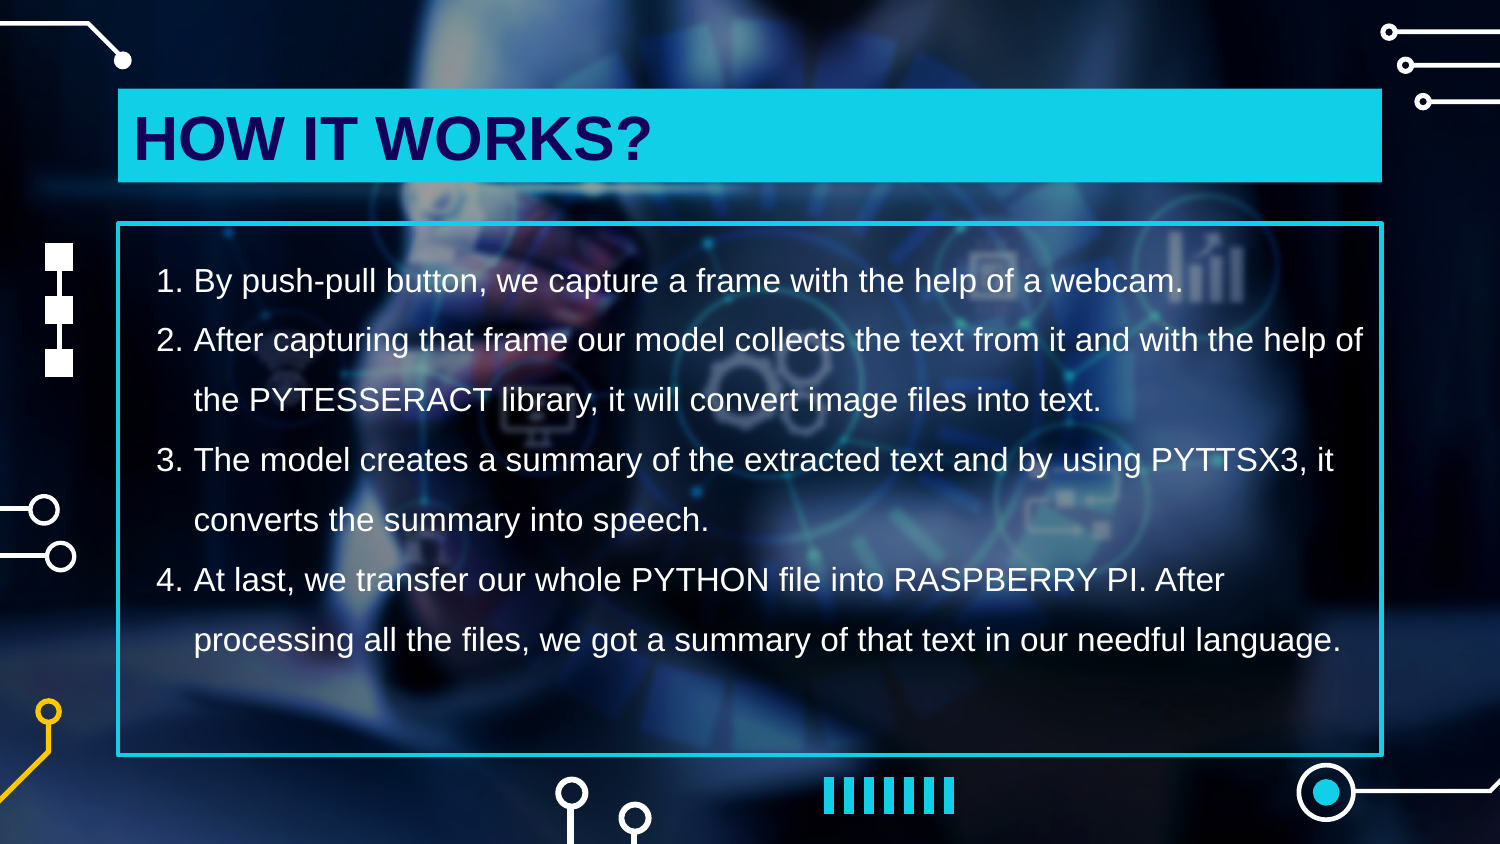

# HOW IT WORKS?
By push-pull button, we capture a frame with the help of a webcam.
After capturing that frame our model collects the text from it and with the help of the PYTESSERACT library, it will convert image files into text.
The model creates a summary of the extracted text and by using PYTTSX3, it converts the summary into speech.
At last, we transfer our whole PYTHON file into RASPBERRY PI. After processing all the files, we got a summary of that text in our needful language.